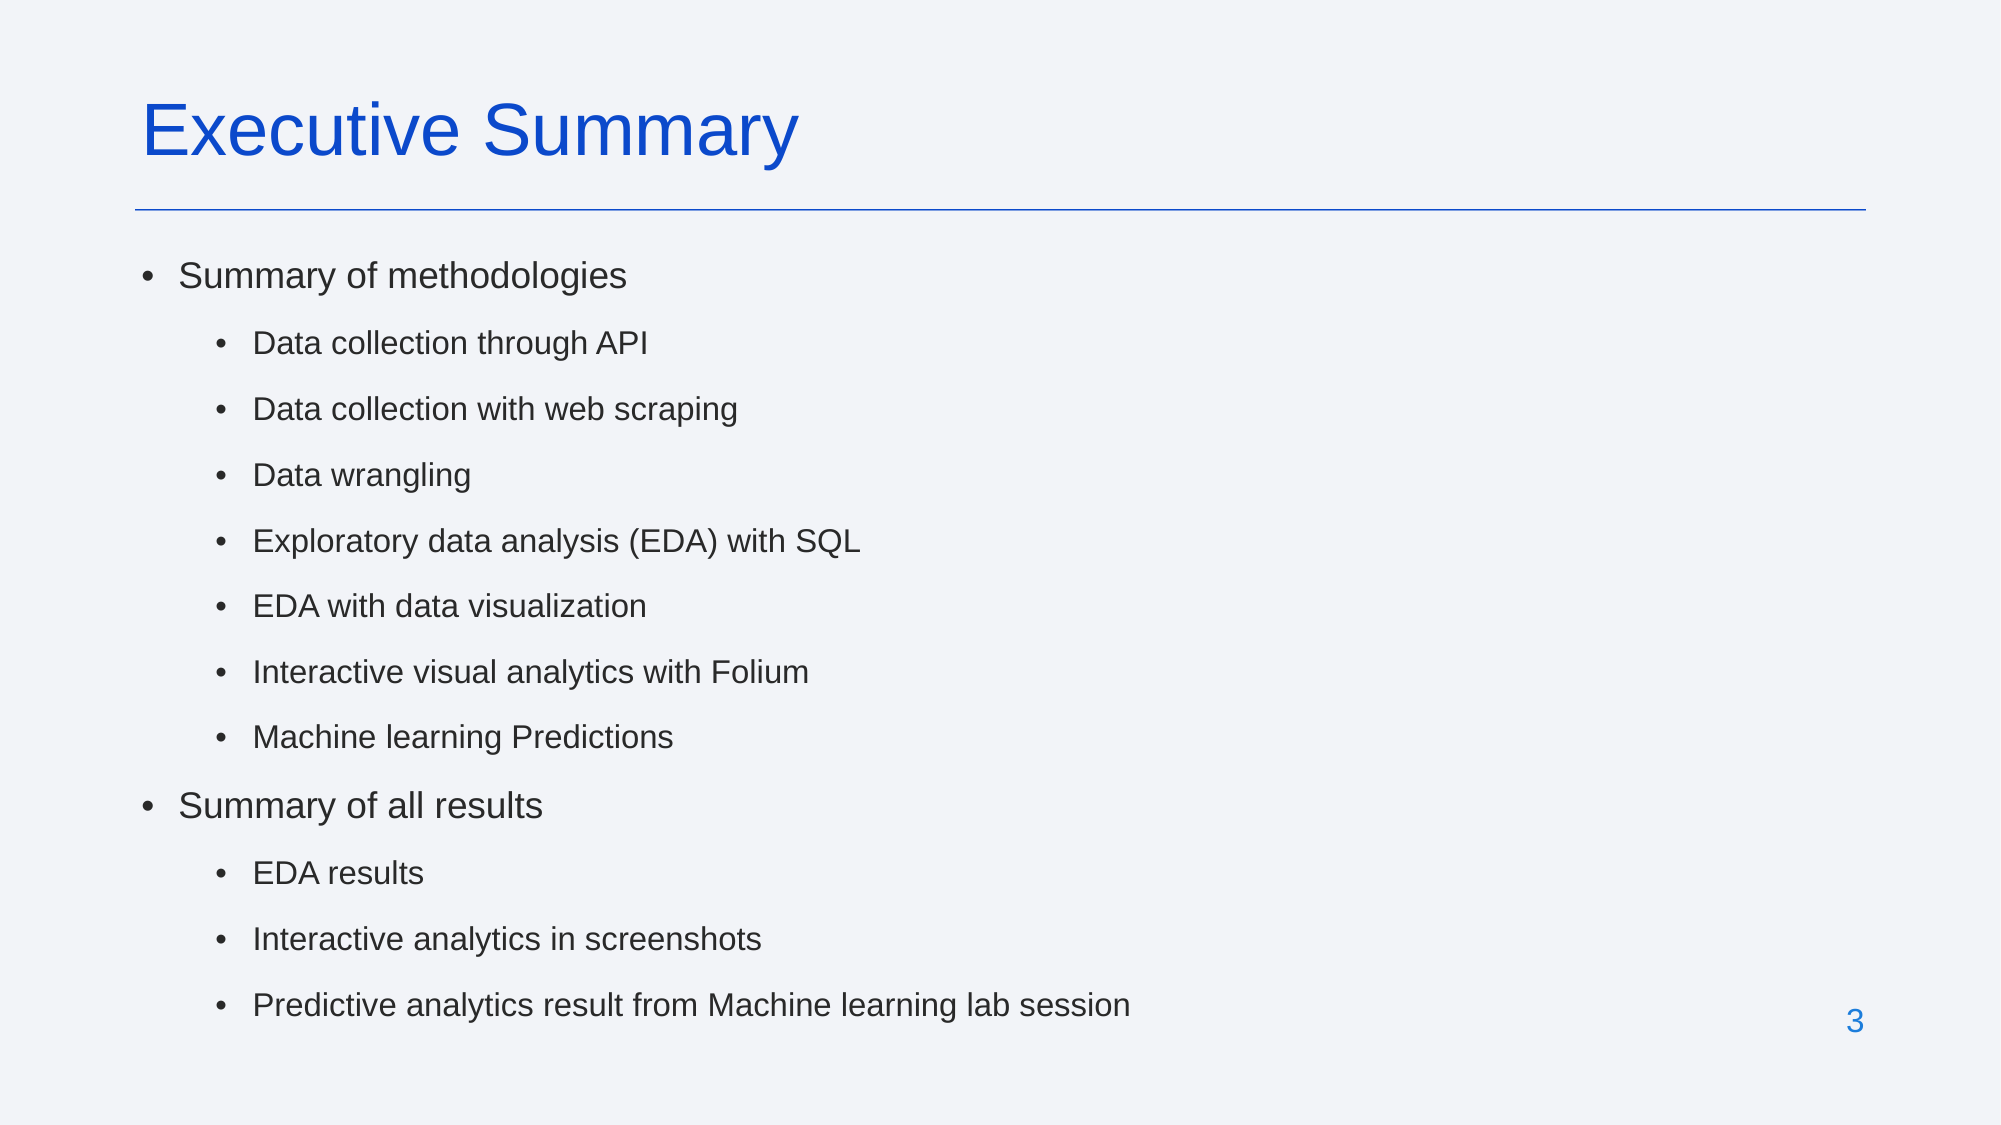

Executive Summary
Summary of methodologies
Data collection through API
Data collection with web scraping
Data wrangling
Exploratory data analysis (EDA) with SQL
EDA with data visualization
Interactive visual analytics with Folium
Machine learning Predictions
Summary of all results
EDA results
Interactive analytics in screenshots
Predictive analytics result from Machine learning lab session
3